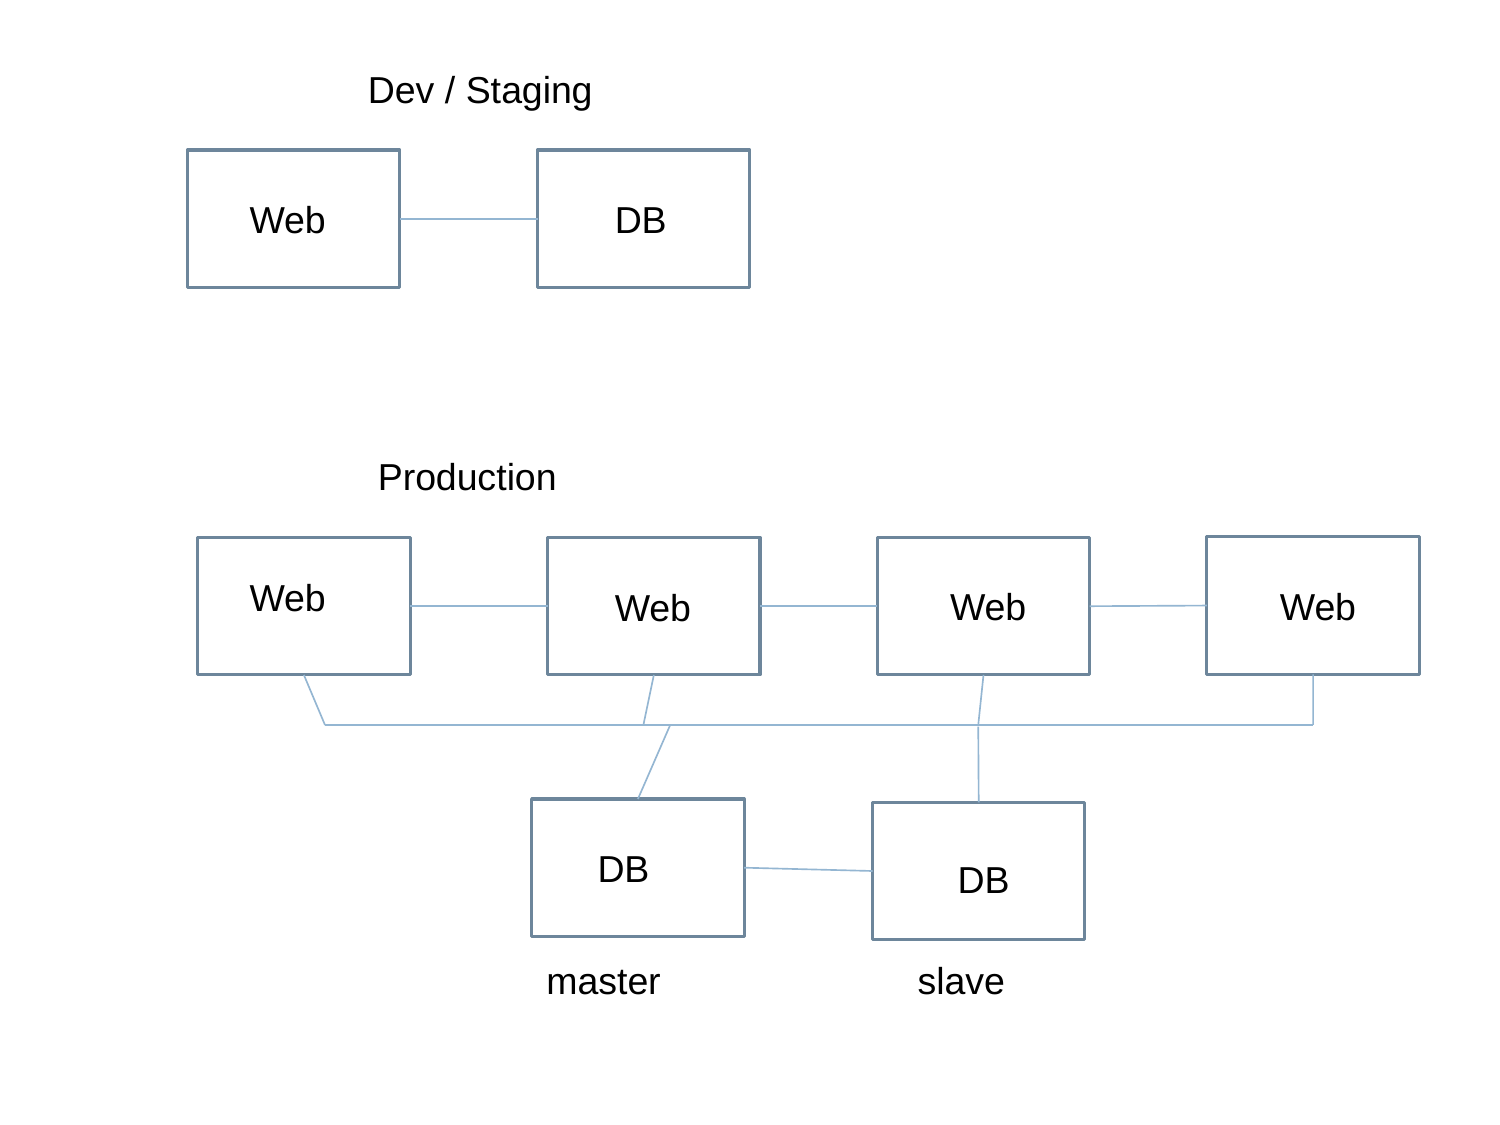

Dev / Staging

Web
DB
Production

Web
Web
Web
Web

DB
DB
master
slave